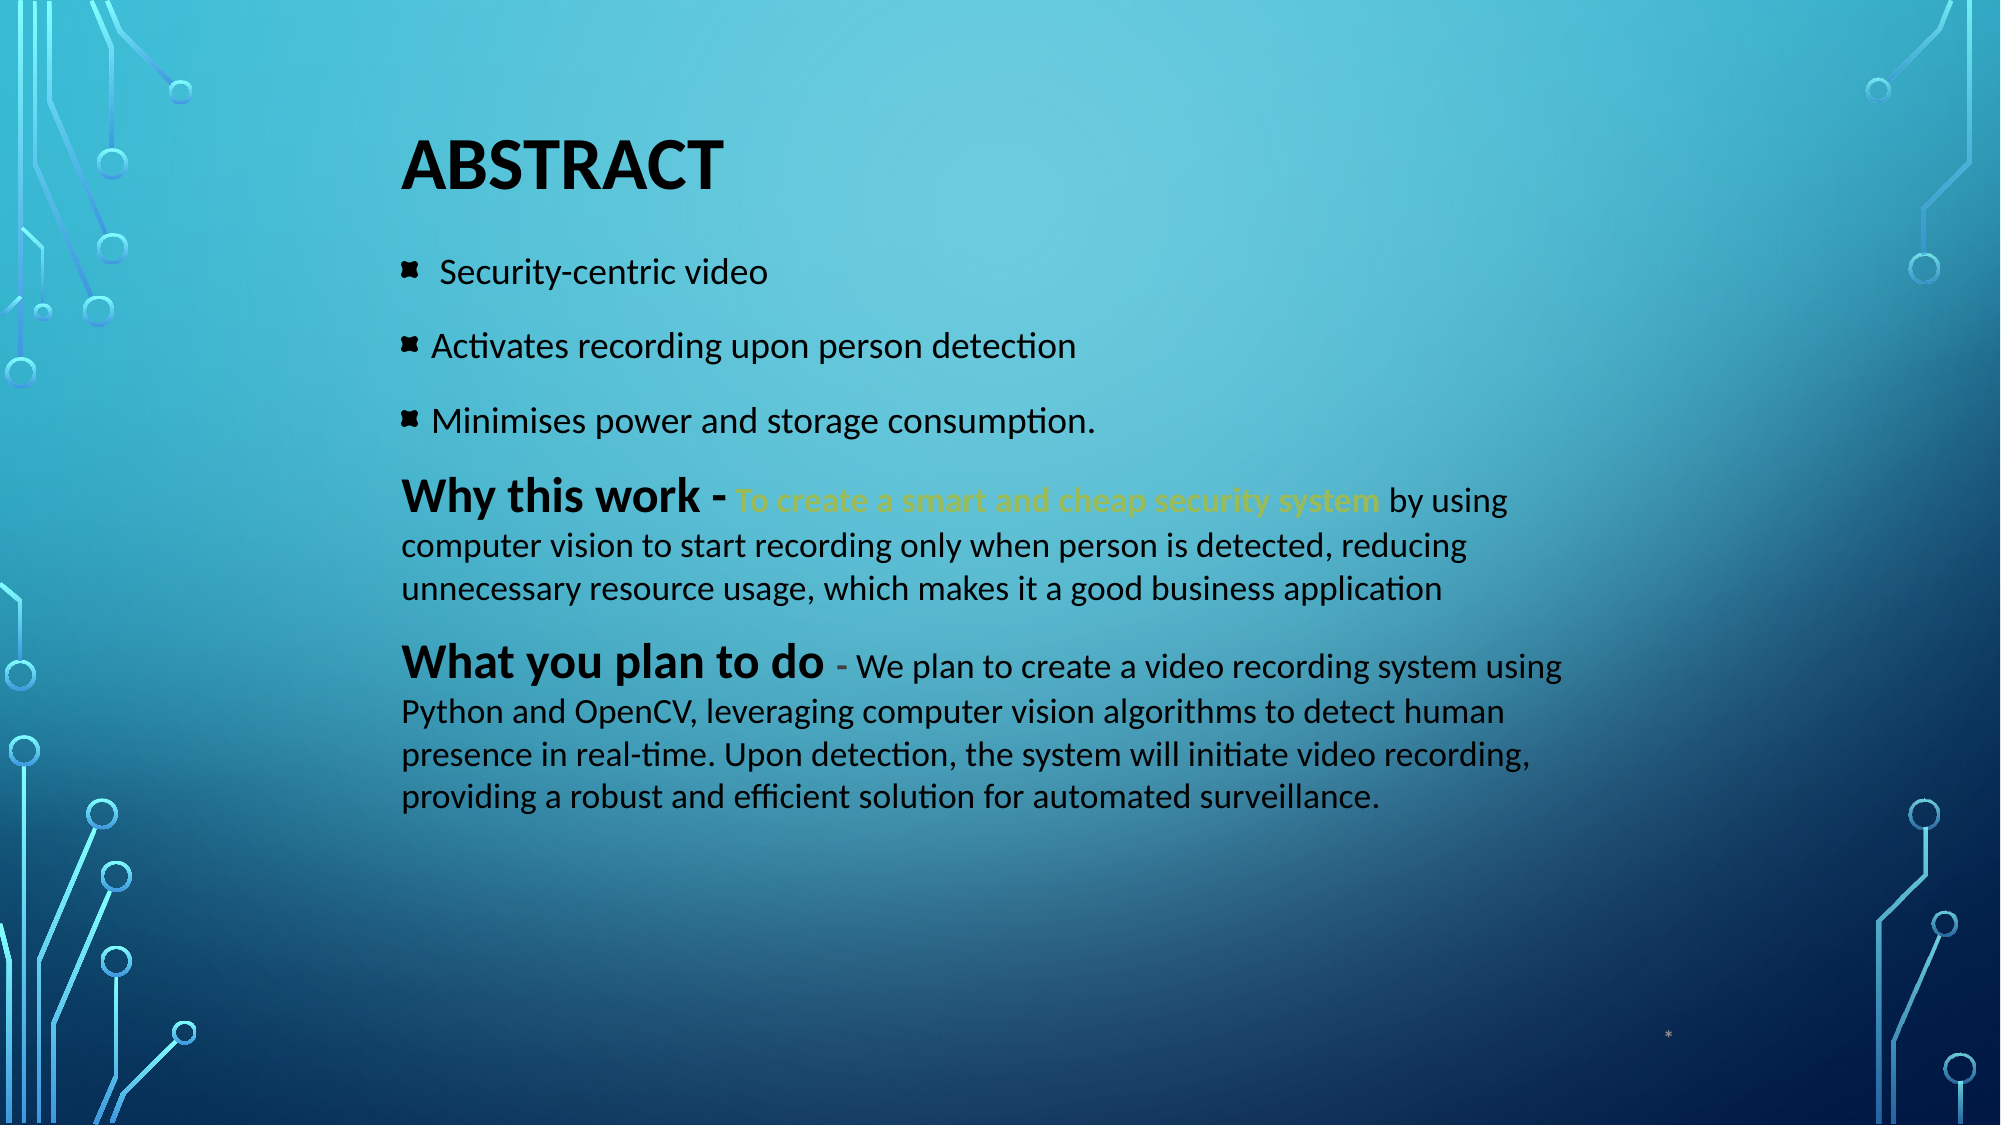

# Abstract
 Security-centric video
Activates recording upon person detection
Minimises power and storage consumption.
Why this work - To create a smart and cheap security system by using computer vision to start recording only when person is detected, reducing unnecessary resource usage, which makes it a good business application
What you plan to do - We plan to create a video recording system using Python and OpenCV, leveraging computer vision algorithms to detect human presence in real-time. Upon detection, the system will initiate video recording, providing a robust and efficient solution for automated surveillance.
*